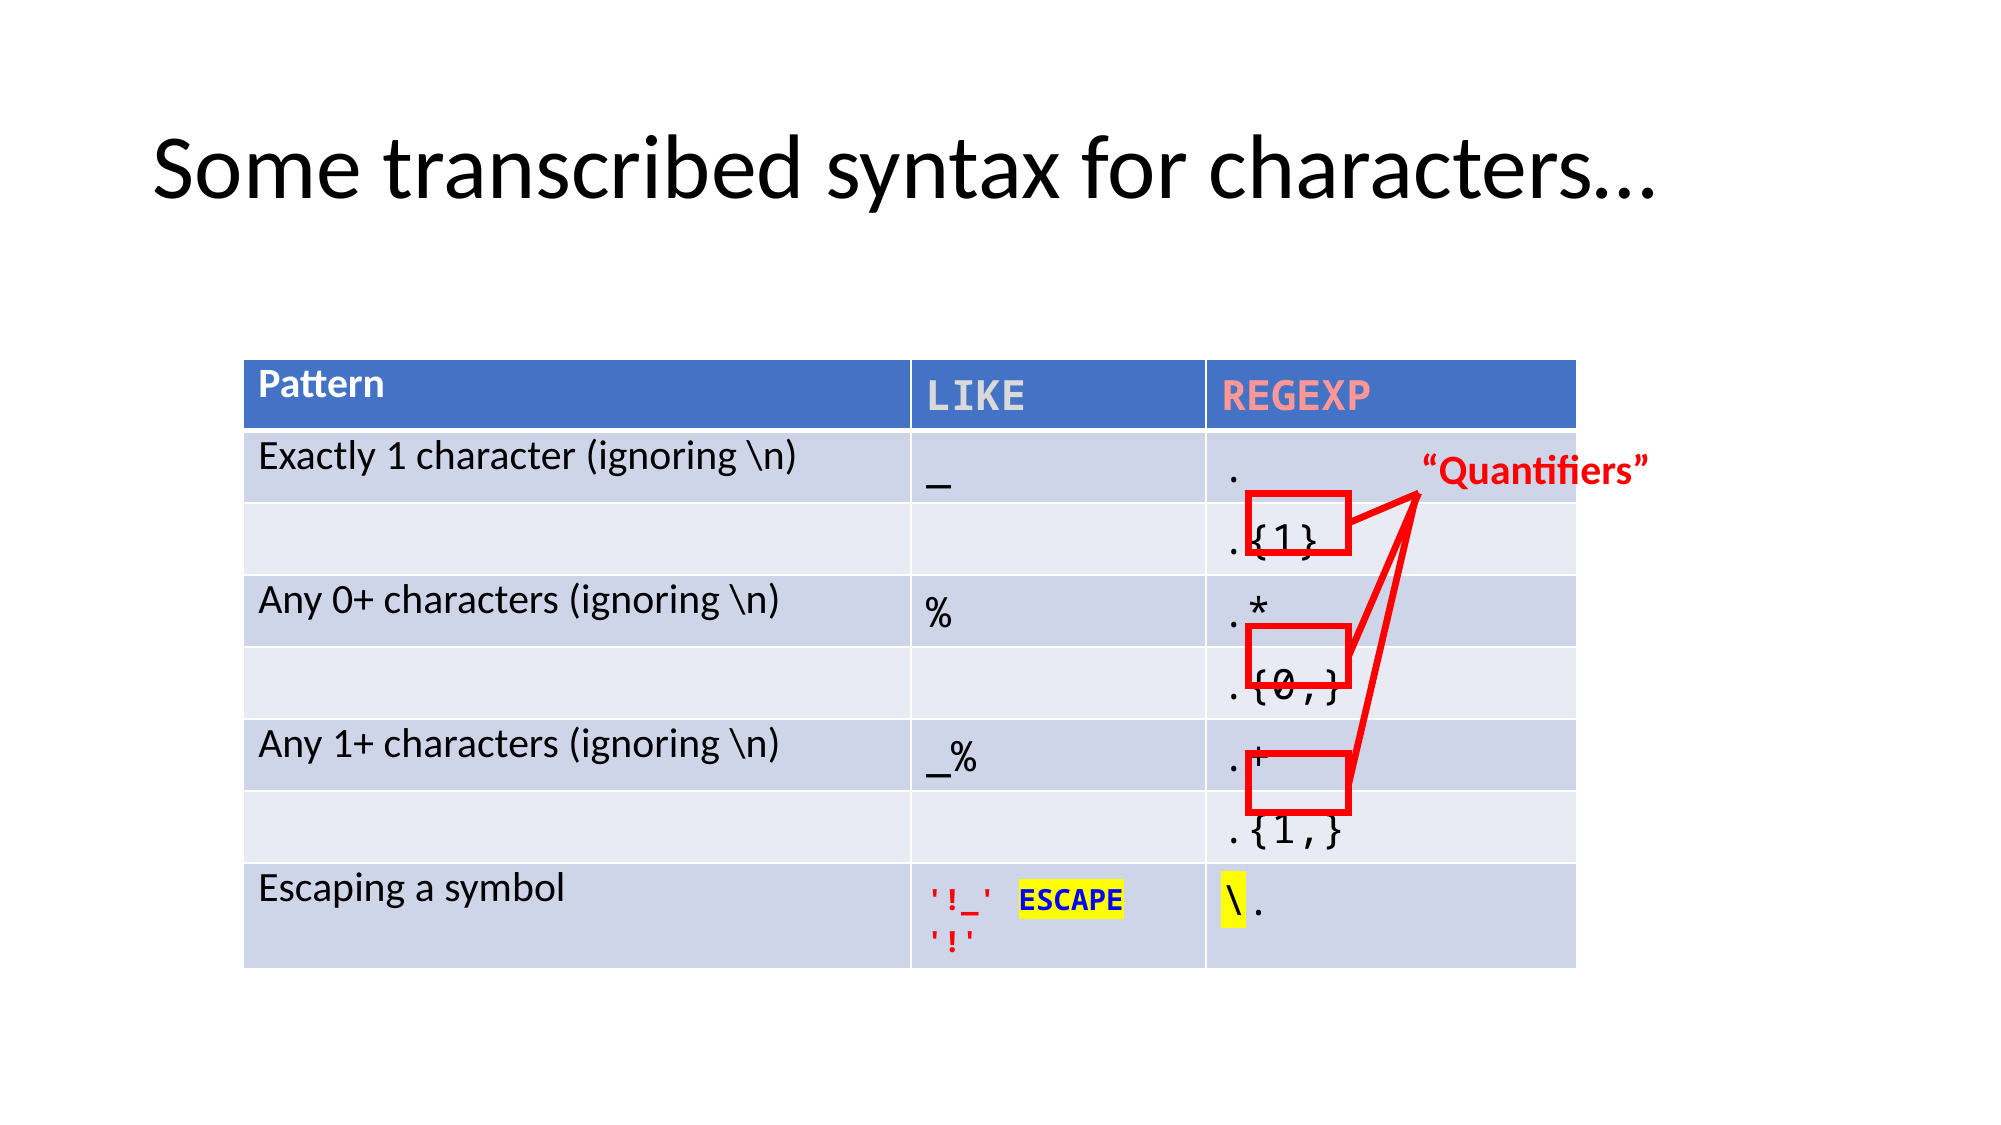

# Some transcribed syntax for characters…
| Pattern | LIKE | REGEXP |
| --- | --- | --- |
| Exactly 1 character (ignoring \n) | \_ | . |
|  |  | .{1} |
| Any 0+ characters (ignoring \n) | % | .\* |
|  |  | .{0,} |
| Any 1+ characters (ignoring \n) | \_% | .+ |
|  |  | .{1,} |
| Escaping a symbol | '!\_' ESCAPE '!' | \. |
“Quantifiers”